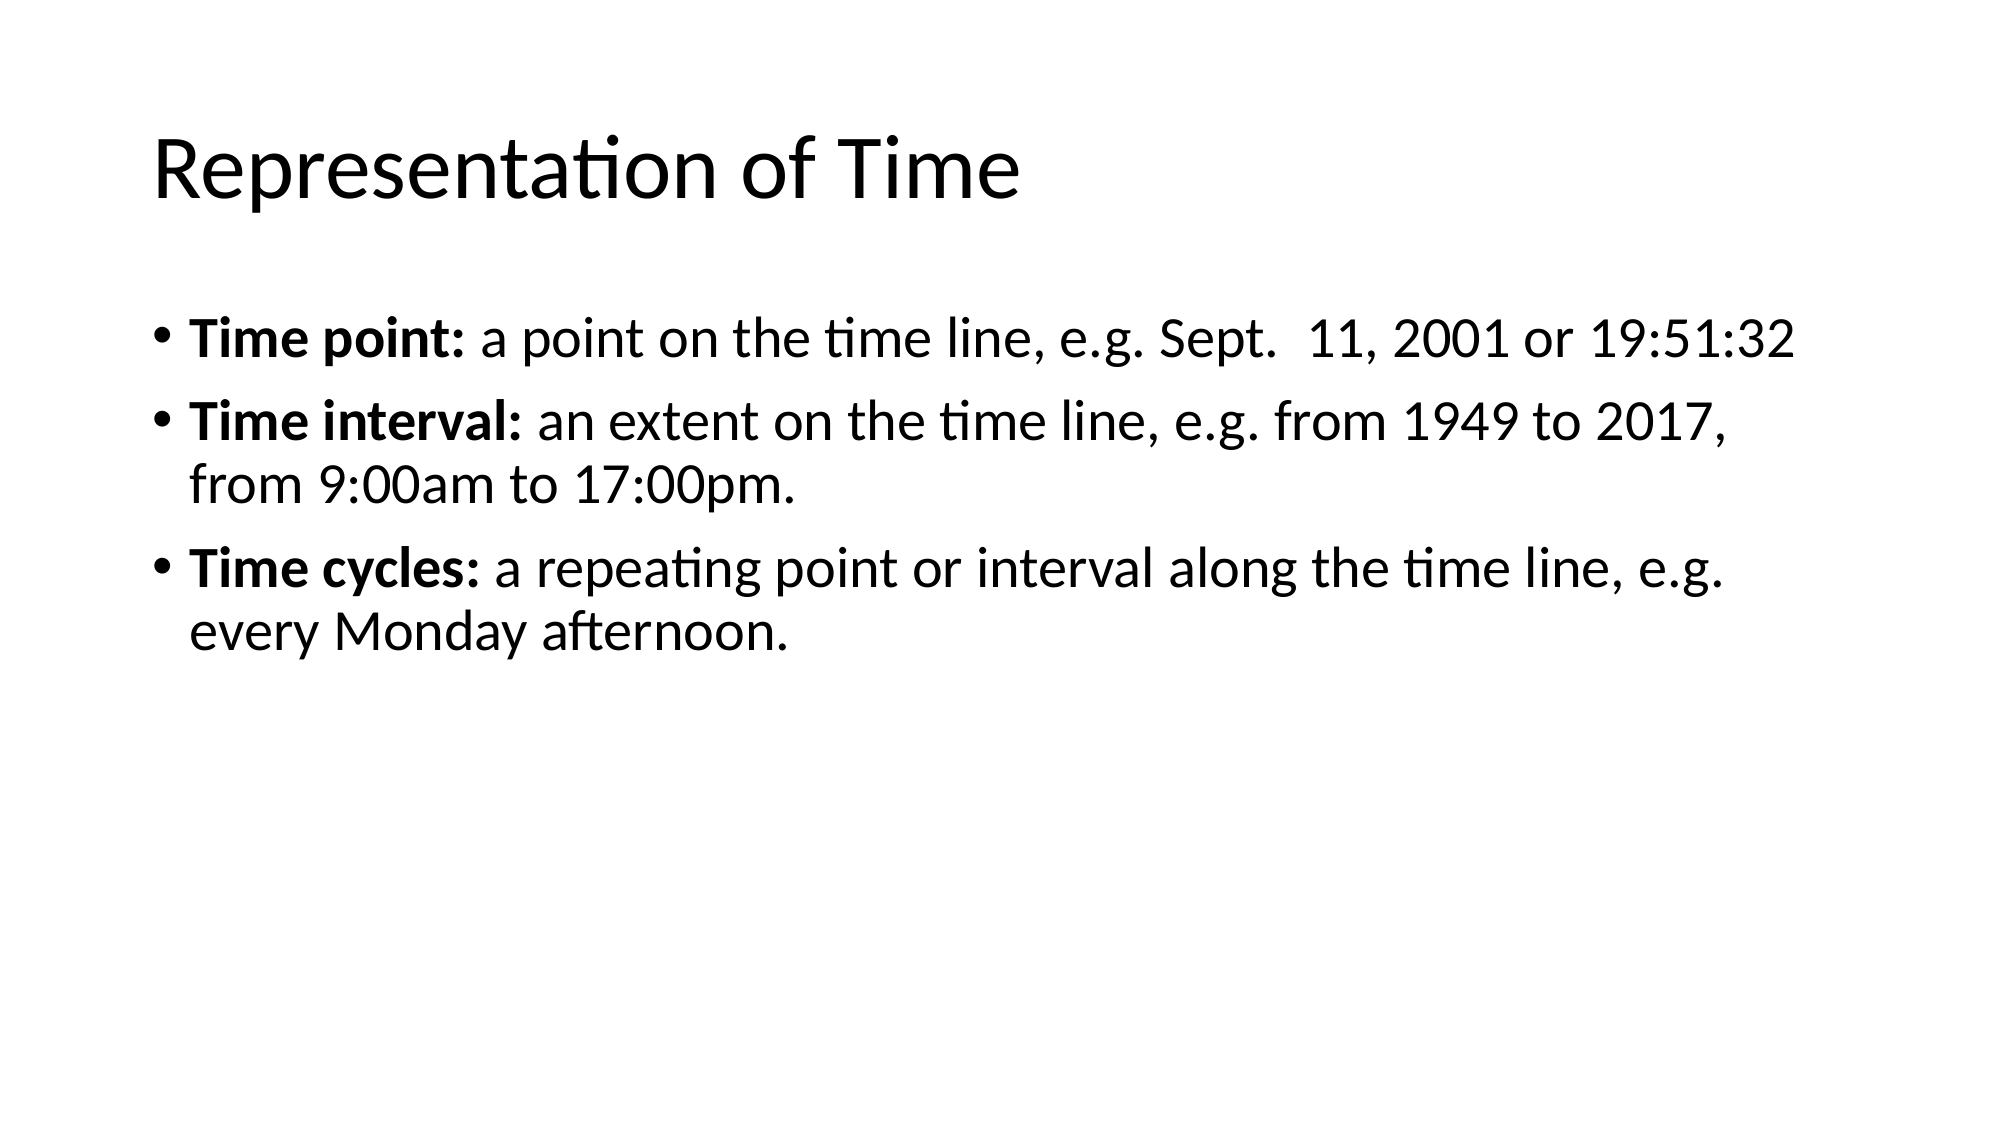

# Representation of Time
Time point: a point on the time line, e.g. Sept.  11, 2001 or 19:51:32
Time interval: an extent on the time line, e.g. from 1949 to 2017, from 9:00am to 17:00pm.
Time cycles: a repeating point or interval along the time line, e.g. every Monday afternoon.